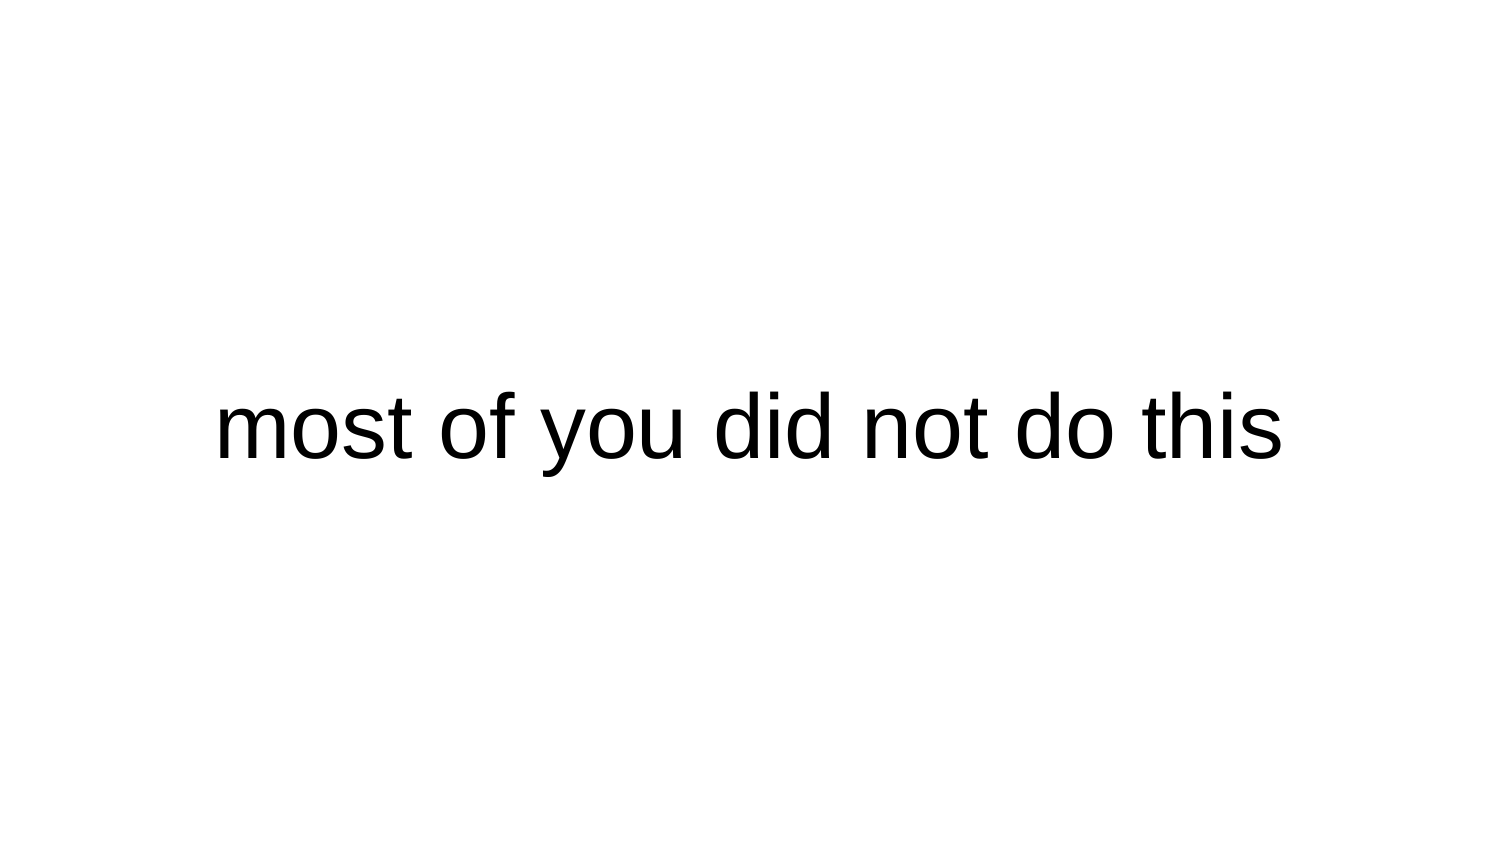

# most of you did not do this